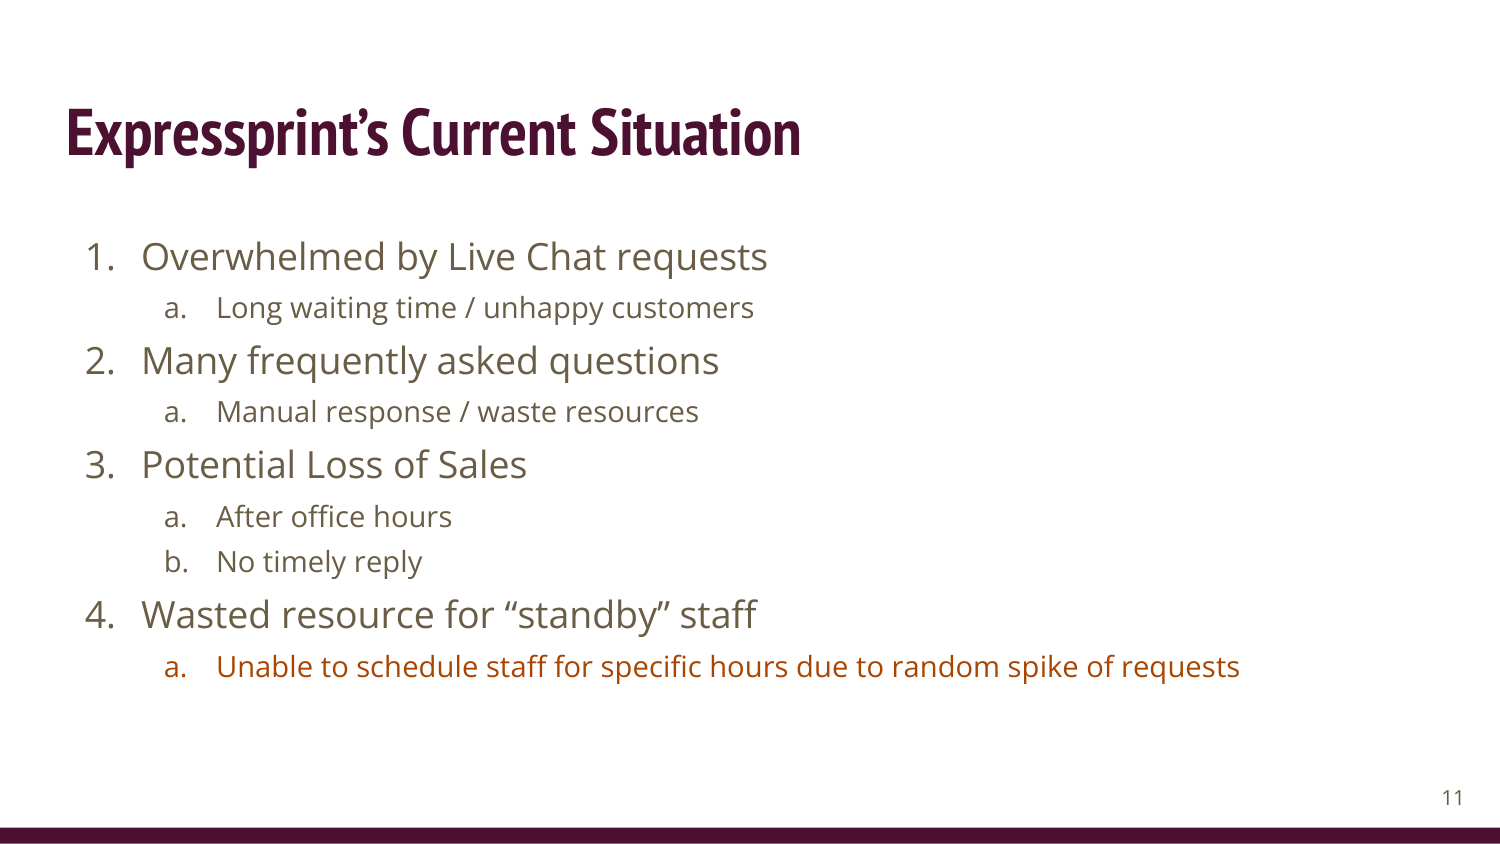

# Expressprint’s Current Situation
Overwhelmed by Live Chat requests
Long waiting time / unhappy customers
Many frequently asked questions
Manual response / waste resources
Potential Loss of Sales
After office hours
No timely reply
Wasted resource for “standby” staff
Unable to schedule staff for specific hours due to random spike of requests
11